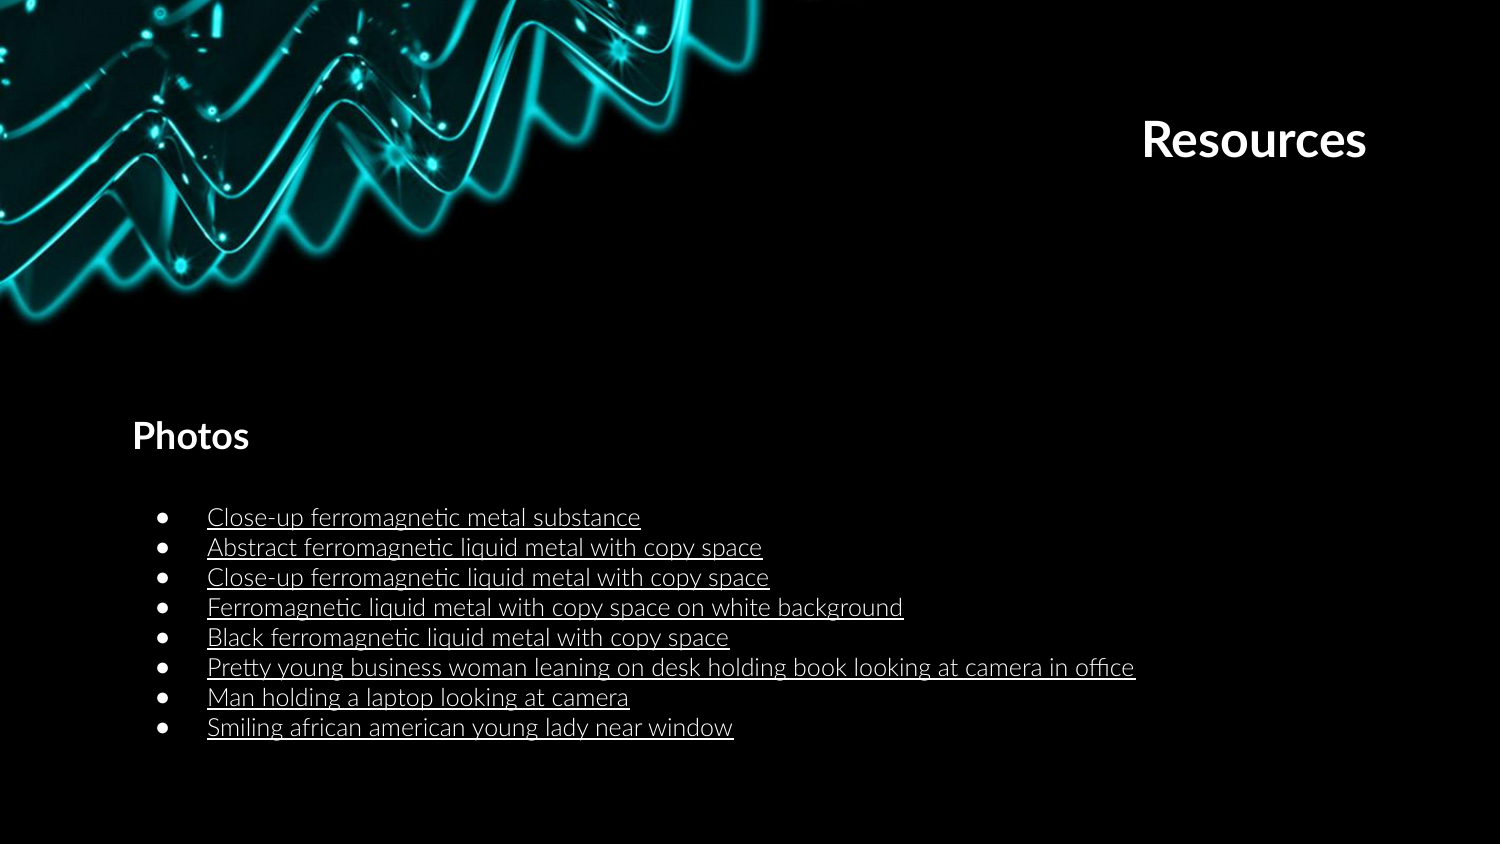

# Resources
Photos

Close-up ferromagnetic metal substance
Abstract ferromagnetic liquid metal with copy space
Close-up ferromagnetic liquid metal with copy space
Ferromagnetic liquid metal with copy space on white background
Black ferromagnetic liquid metal with copy space
Pretty young business woman leaning on desk holding book looking at camera in office
Man holding a laptop looking at camera
Smiling african american young lady near window